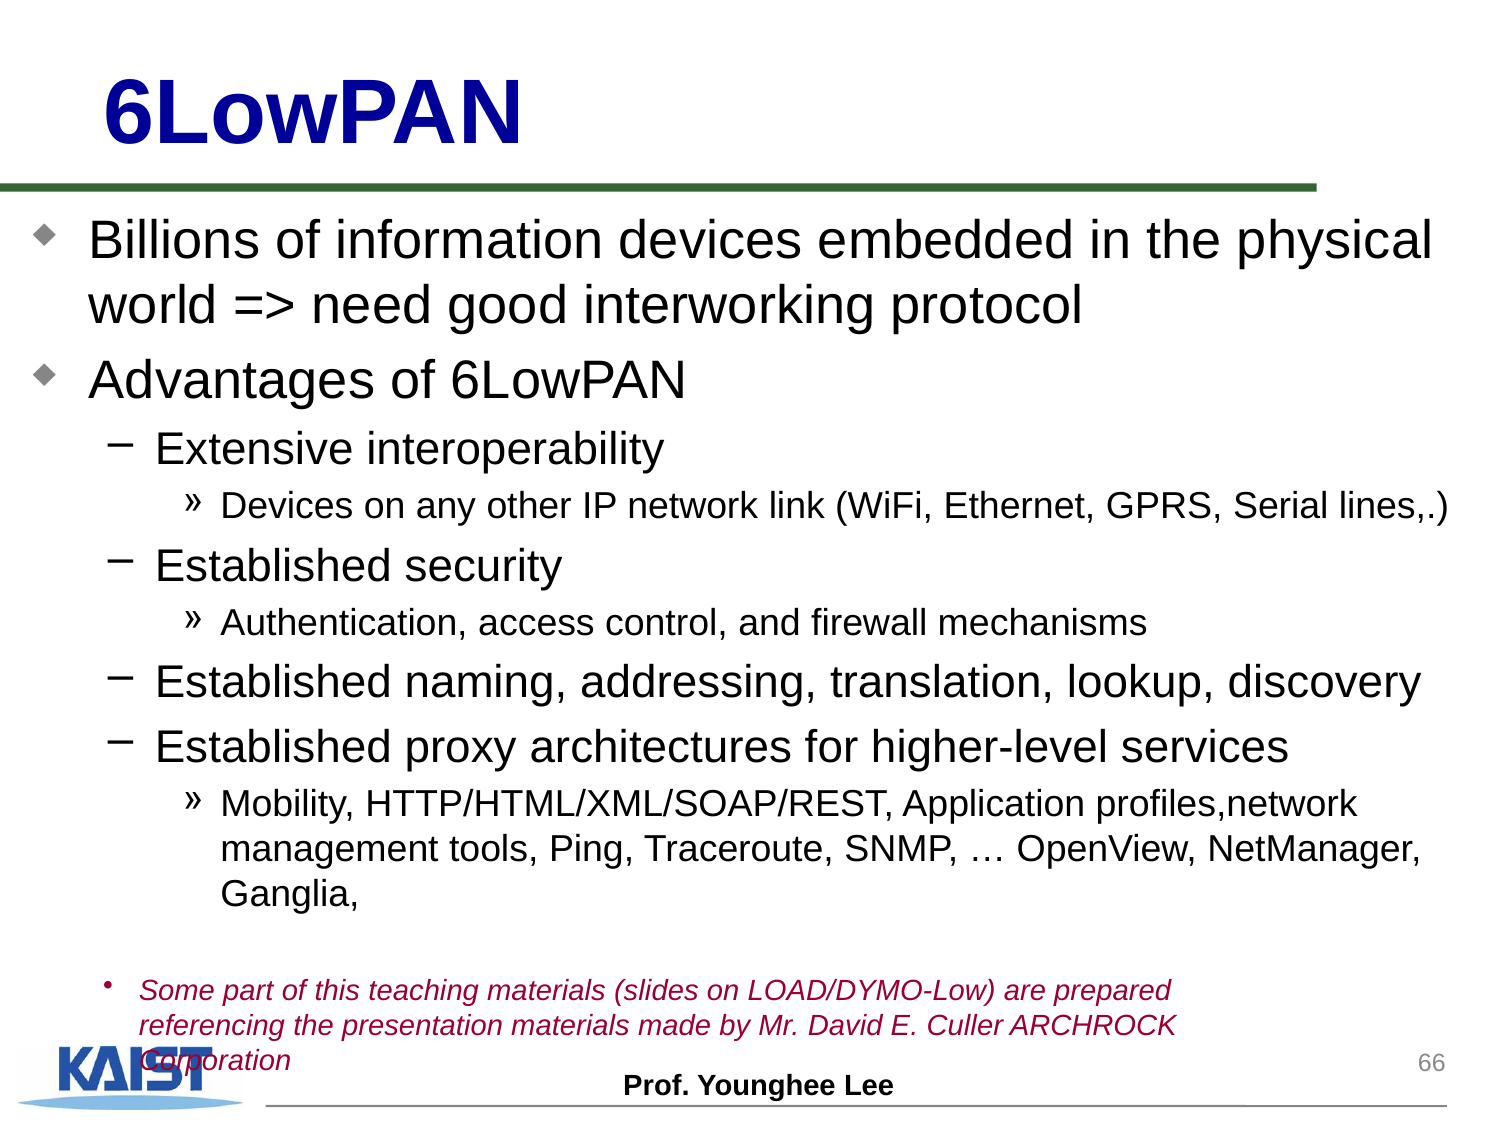

# 6LowPAN
Billions of information devices embedded in the physical world => need good interworking protocol
Advantages of 6LowPAN
Extensive interoperability
Devices on any other IP network link (WiFi, Ethernet, GPRS, Serial lines,.)
Established security
Authentication, access control, and firewall mechanisms
Established naming, addressing, translation, lookup, discovery
Established proxy architectures for higher-level services
Mobility, HTTP/HTML/XML/SOAP/REST, Application profiles,network management tools, Ping, Traceroute, SNMP, … OpenView, NetManager, Ganglia,
Some part of this teaching materials (slides on LOAD/DYMO-Low) are prepared referencing the presentation materials made by Mr. David E. Culler ARCHROCK Corporation
66